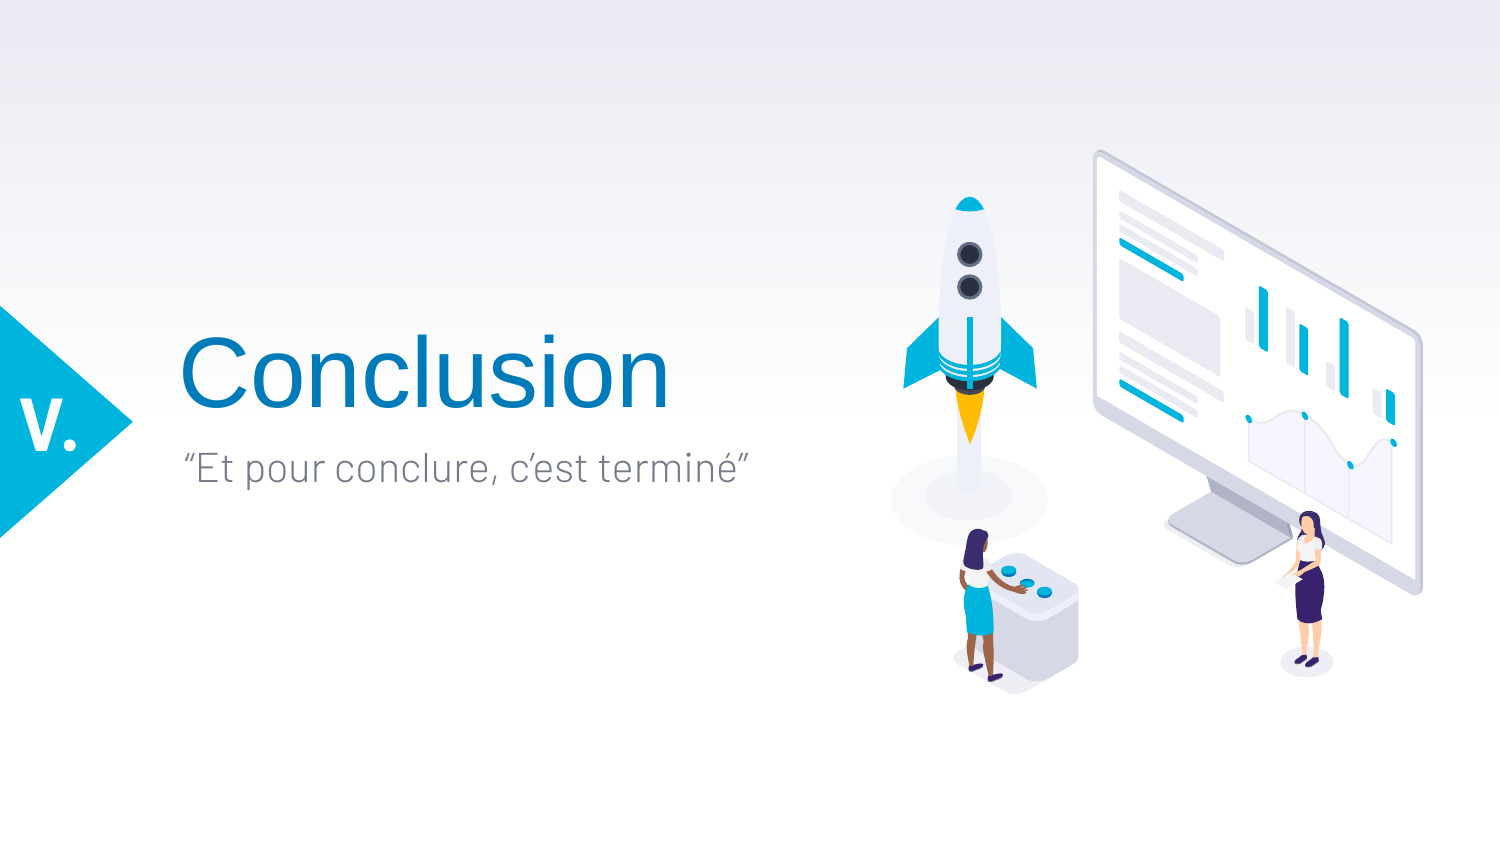

# Conclusion
V.
“Et pour conclure, c’est terminé”